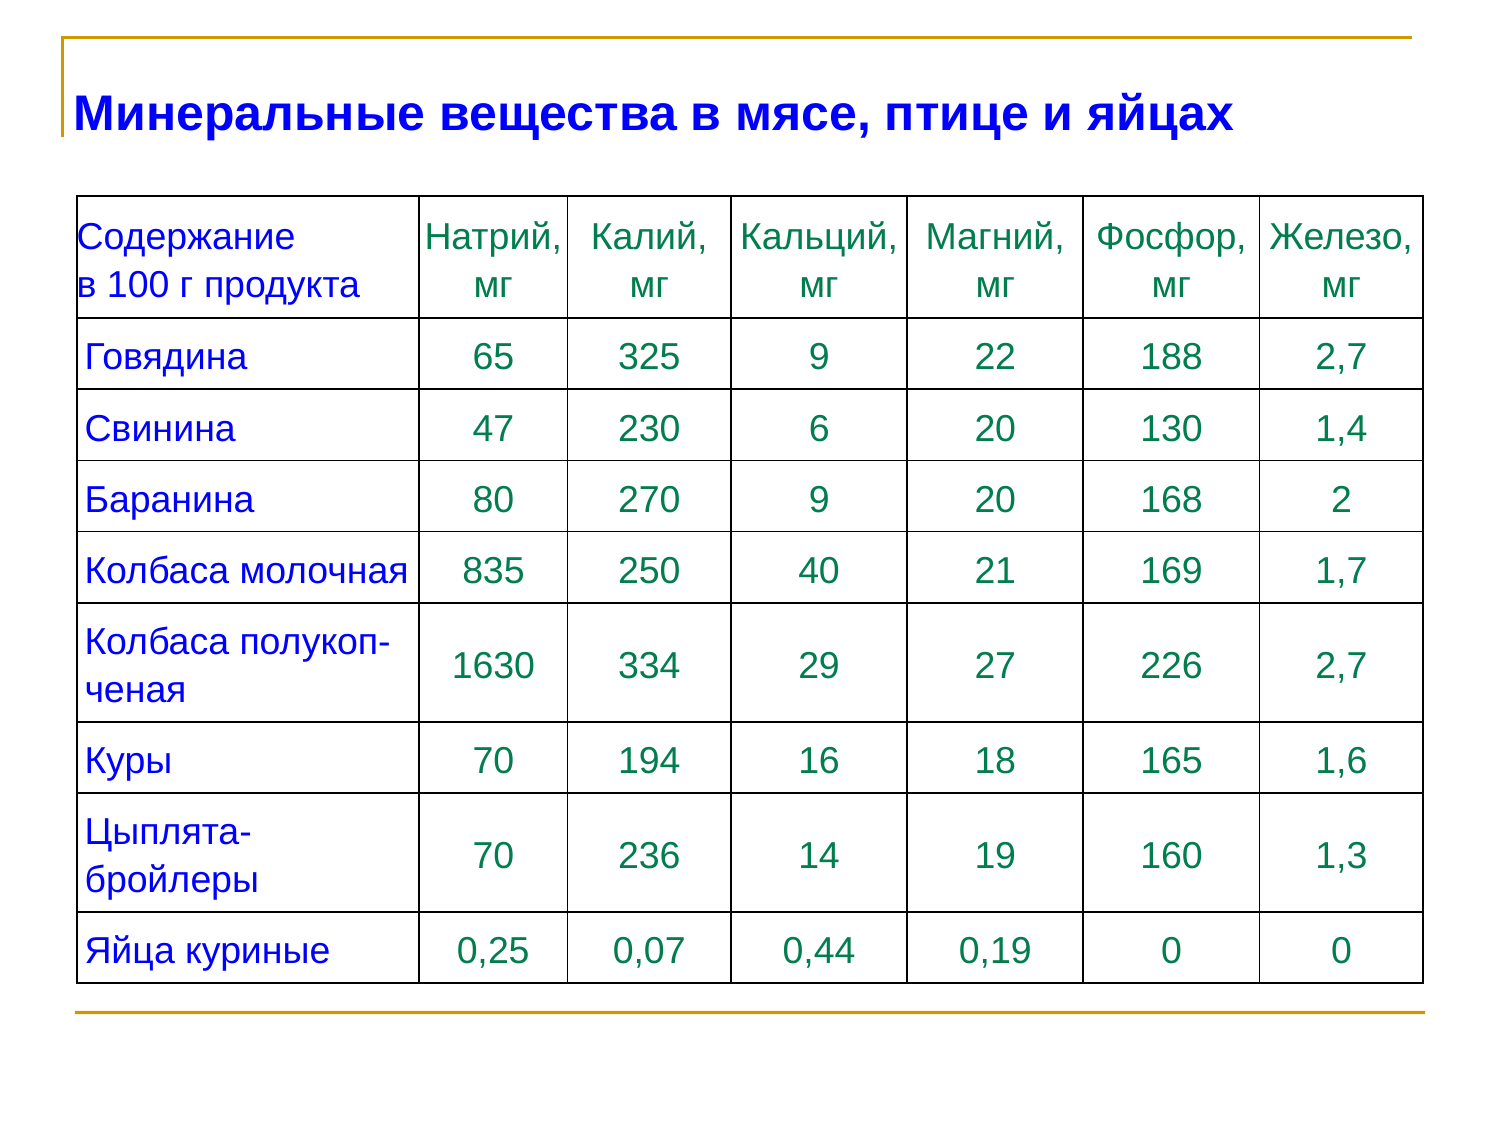

Минеральные вещества в мясе, птице и яйцах
| Содержание в 100 г продукта | Натрий, мг | Калий, мг | Кальций, мг | Магний, мг | Фосфор, мг | Железо, мг |
| --- | --- | --- | --- | --- | --- | --- |
| Говядина | 65 | 325 | 9 | 22 | 188 | 2,7 |
| Свинина | 47 | 230 | 6 | 20 | 130 | 1,4 |
| Баранина | 80 | 270 | 9 | 20 | 168 | 2 |
| Колбаса молочная | 835 | 250 | 40 | 21 | 169 | 1,7 |
| Колбаса полукоп-ченая | 1630 | 334 | 29 | 27 | 226 | 2,7 |
| Куры | 70 | 194 | 16 | 18 | 165 | 1,6 |
| Цыплята-бройлеры | 70 | 236 | 14 | 19 | 160 | 1,3 |
| Яйца куриные | 0,25 | 0,07 | 0,44 | 0,19 | 0 | 0 |